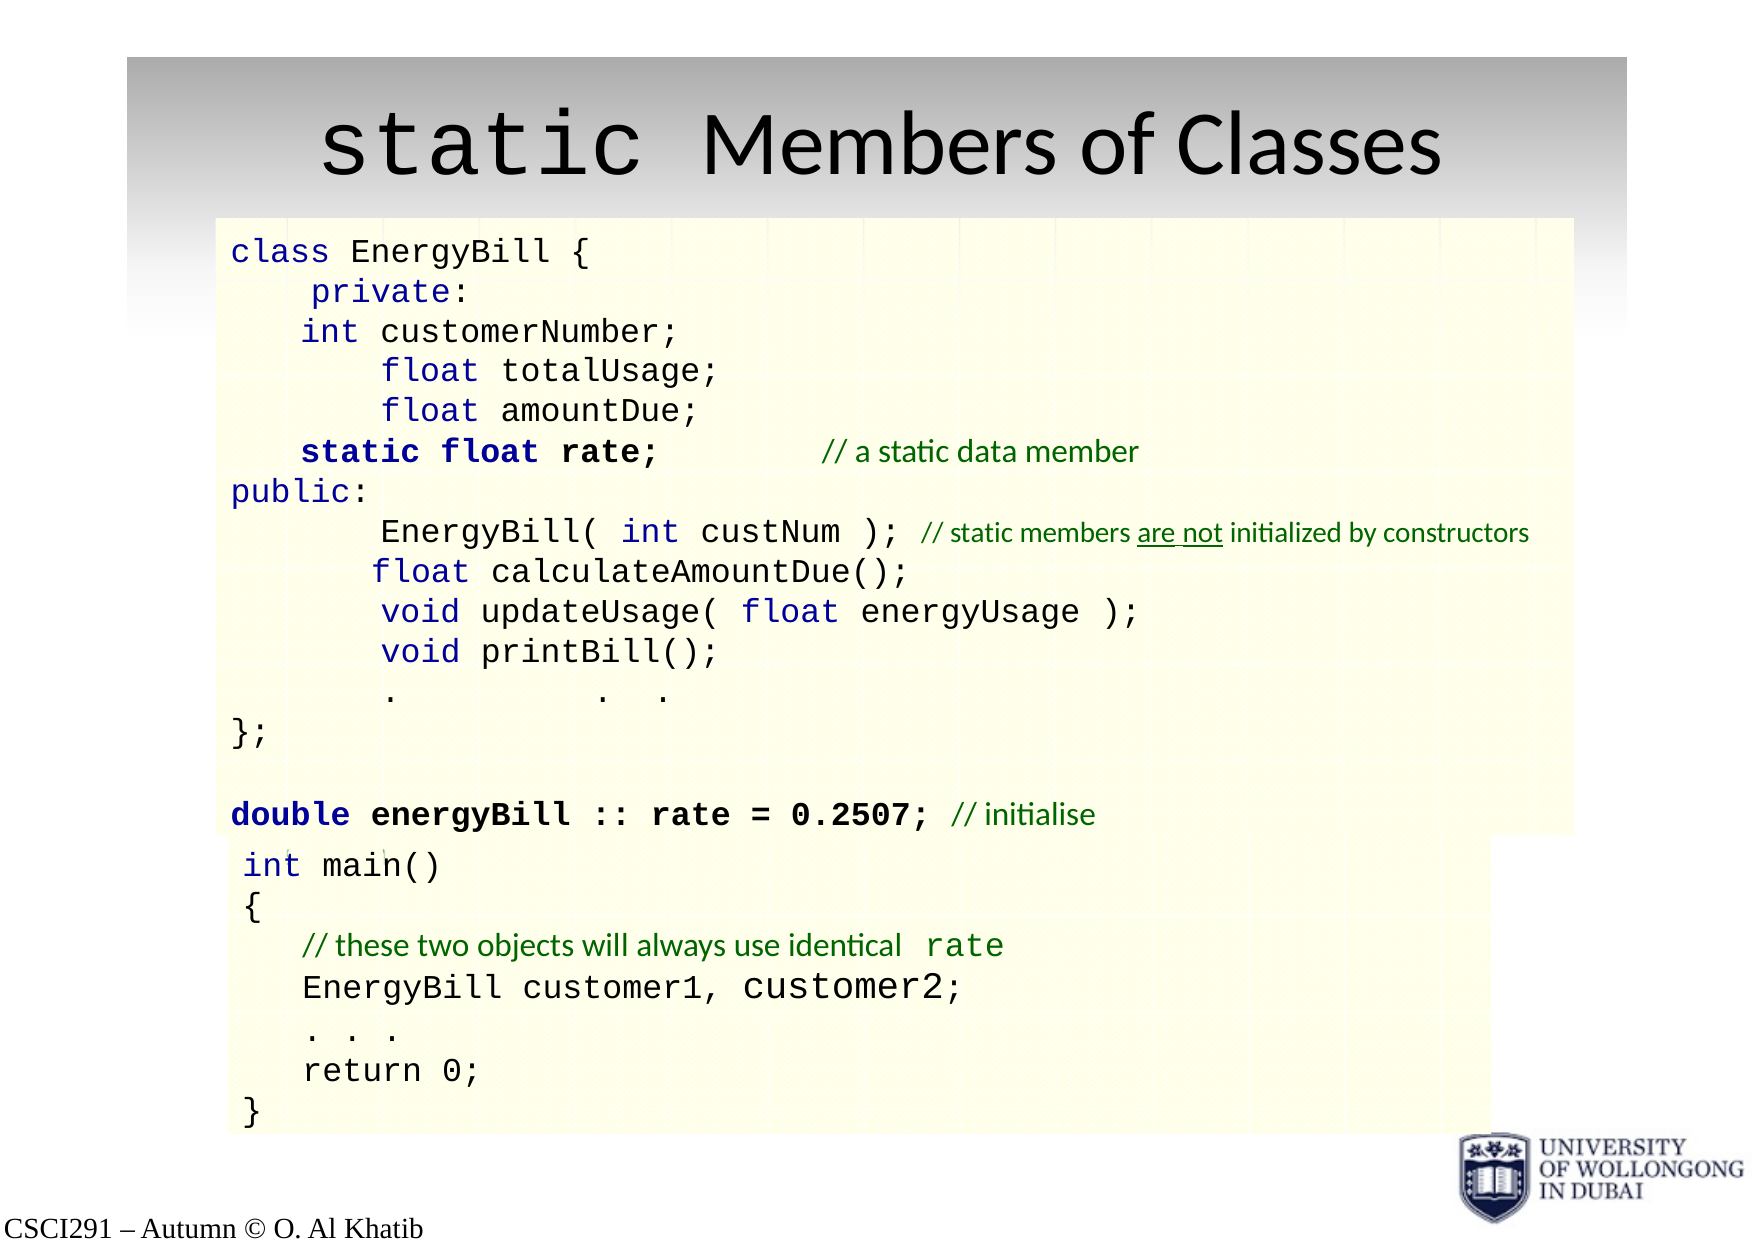

# static Members of Classes

class EnergyBill { private:
int customerNumber; float totalUsage; float amountDue;
static float rate;
public:
// a static data member
EnergyBill( int custNum ); // static members are not initialized by constructors
float calculateAmountDue();
void updateUsage( float energyUsage ); void printBill();
.	.	.
};

double energyBill :: rate = 0.2507; // initialise the static member

int main()
{
// these two objects will always use identical   rate EnergyBill customer1, customer2;
. . .
return 0;
}